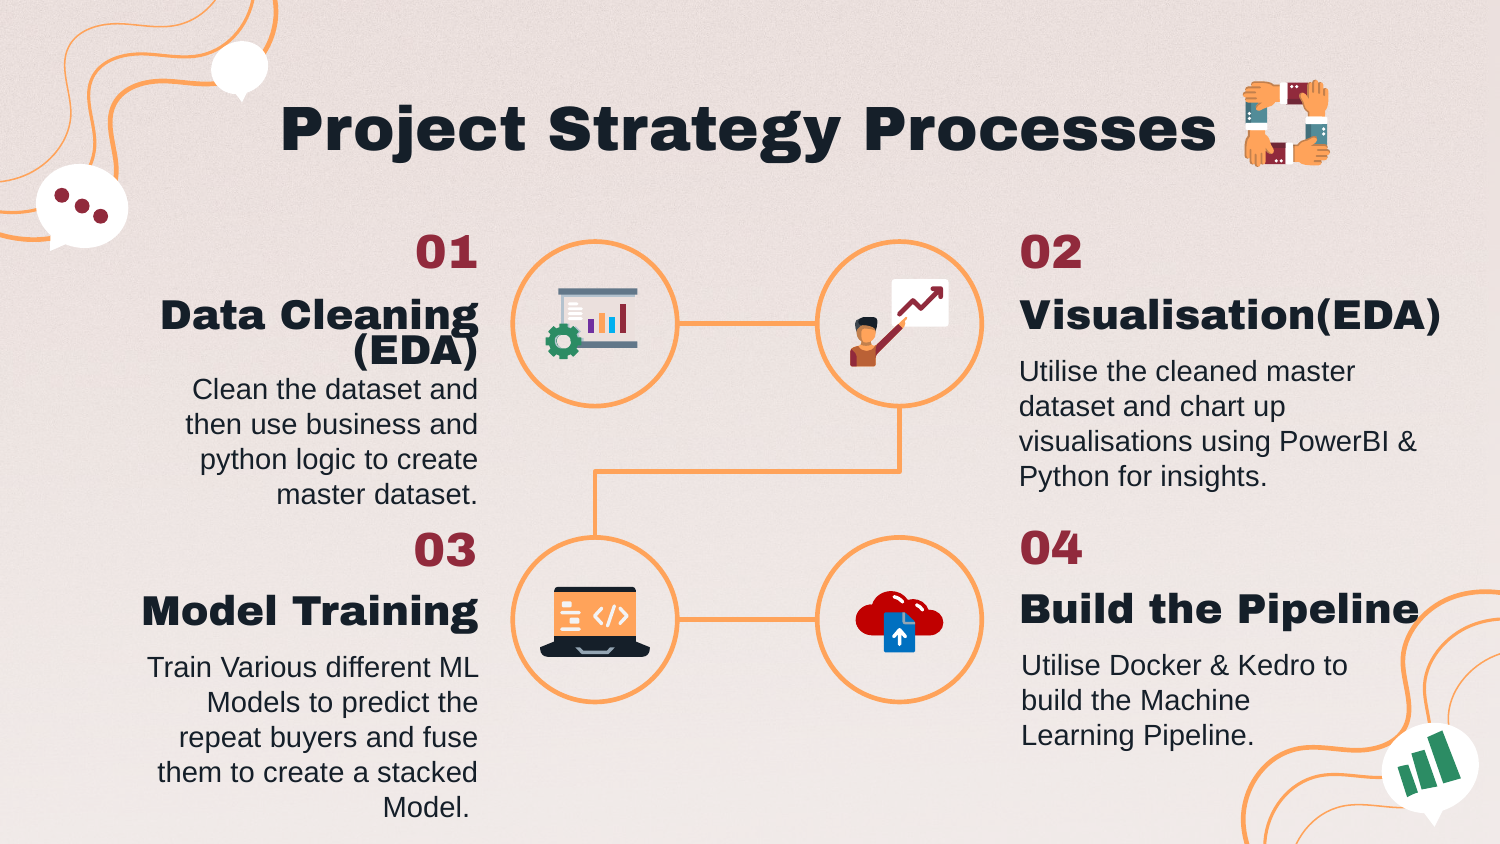

# Project Strategy Processes

01
02

Data Cleaning (EDA)

Visualisation(EDA)

Utilise the cleaned master dataset and chart up visualisations using PowerBI & Python for insights.
Clean the dataset and then use business and python logic to create master dataset.
04
03

Build the Pipeline

Model Training

Utilise Docker & Kedro to build the Machine Learning Pipeline.
Train Various different ML Models to predict the repeat buyers and fuse them to create a stacked Model.